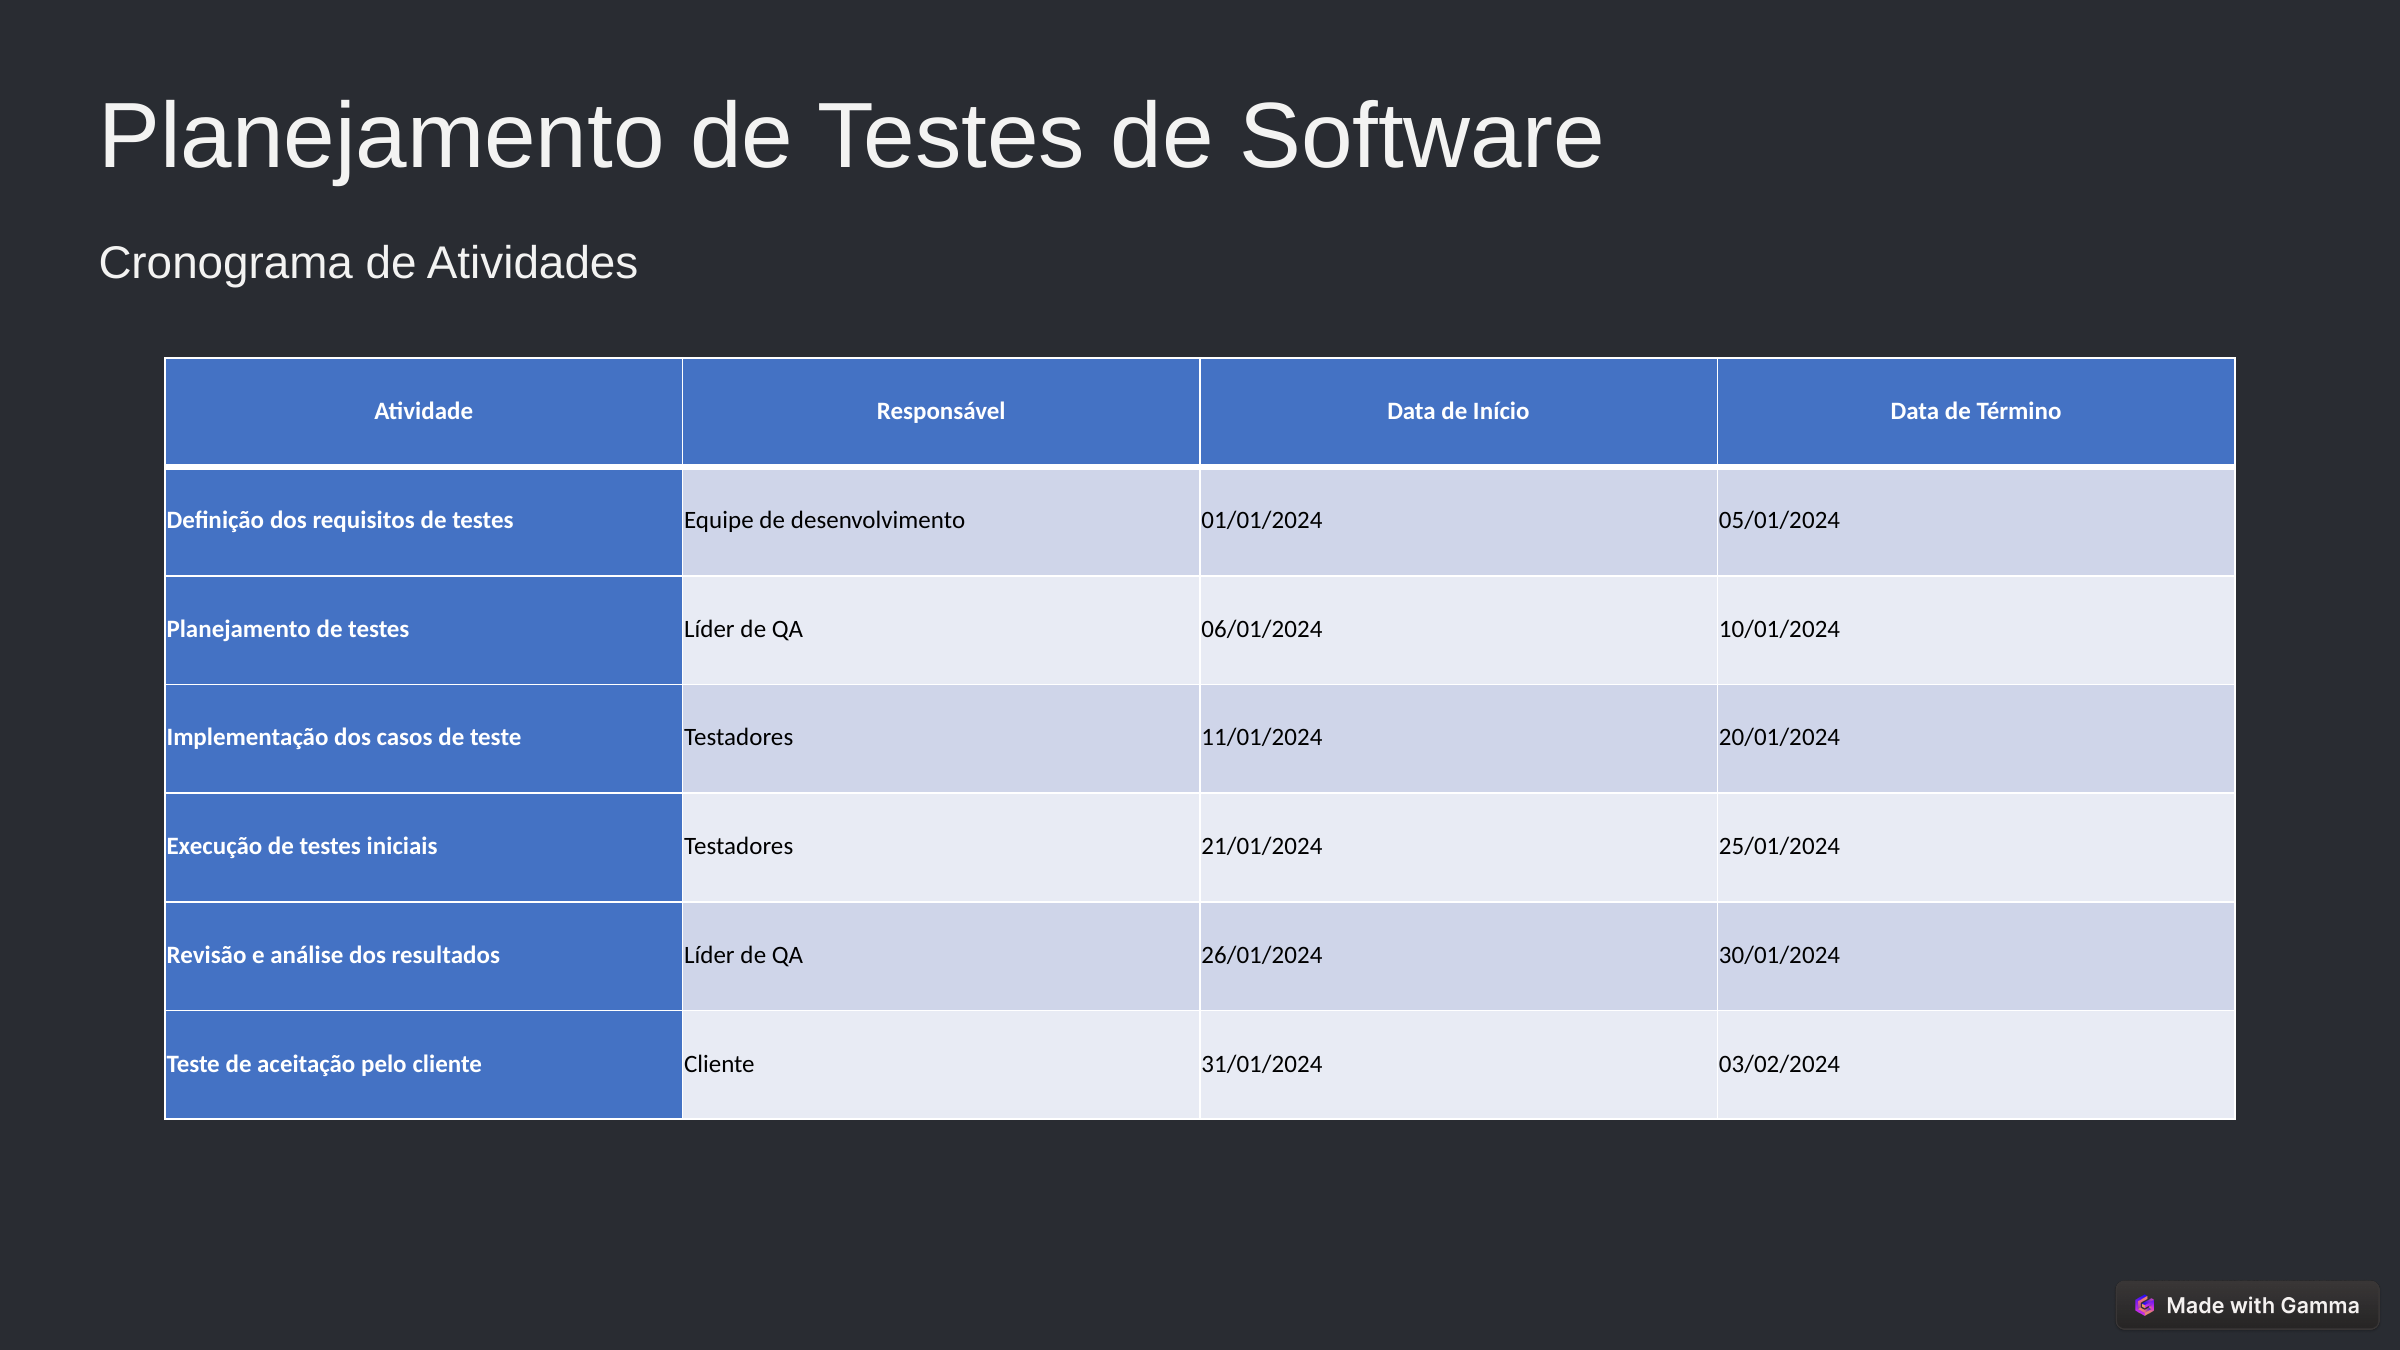

Planejamento de Testes de Software
Cronograma de Atividades
| Atividade | Responsável | Data de Início | Data de Término |
| --- | --- | --- | --- |
| Definição dos requisitos de testes | Equipe de desenvolvimento | 01/01/2024 | 05/01/2024 |
| Planejamento de testes | Líder de QA | 06/01/2024 | 10/01/2024 |
| Implementação dos casos de teste | Testadores | 11/01/2024 | 20/01/2024 |
| Execução de testes iniciais | Testadores | 21/01/2024 | 25/01/2024 |
| Revisão e análise dos resultados | Líder de QA | 26/01/2024 | 30/01/2024 |
| Teste de aceitação pelo cliente | Cliente | 31/01/2024 | 03/02/2024 |